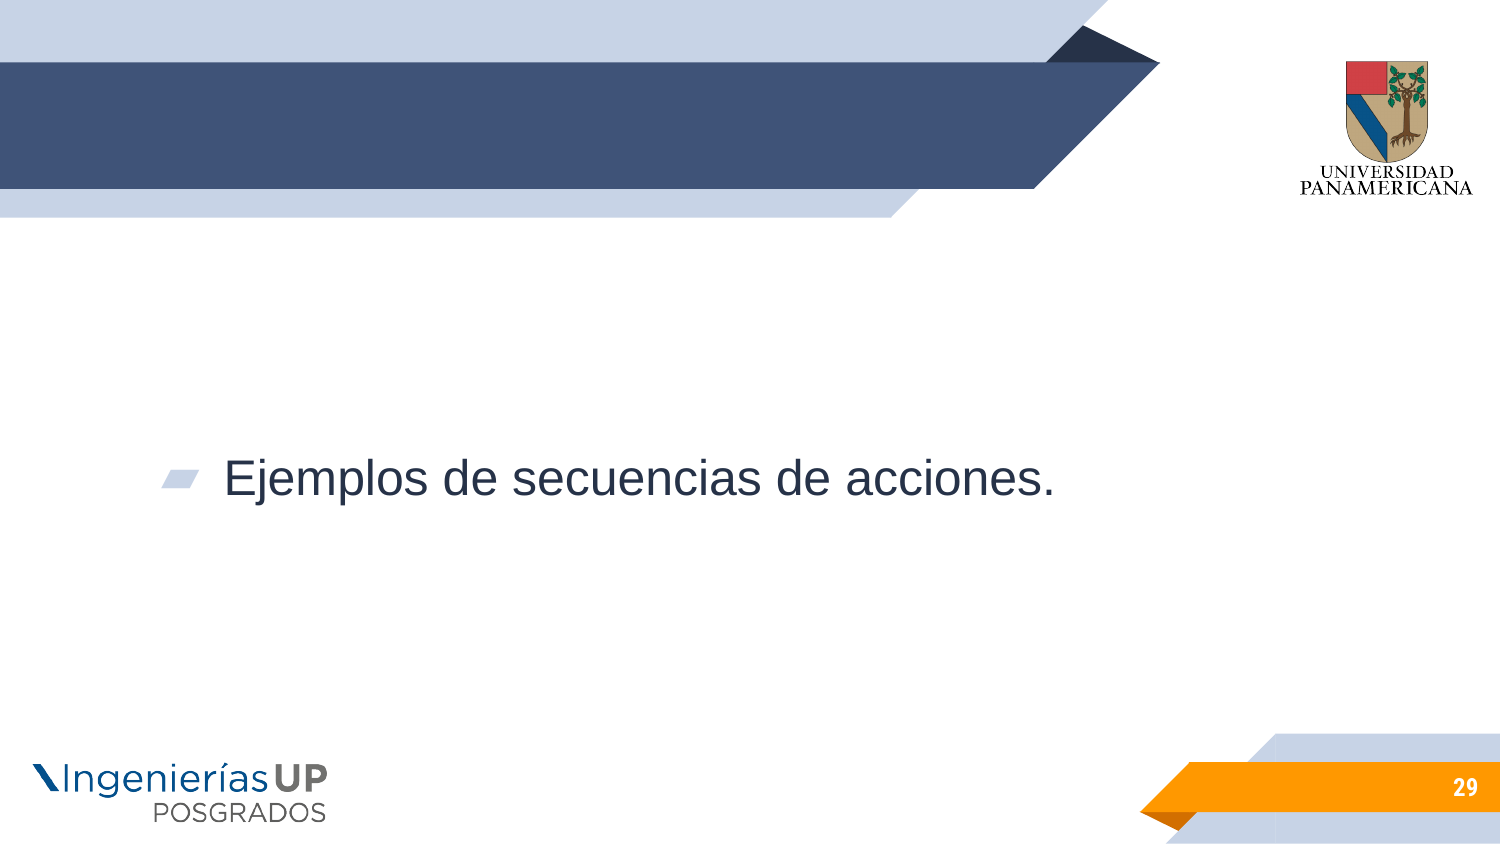

#
Ejemplos de secuencias de acciones.
29